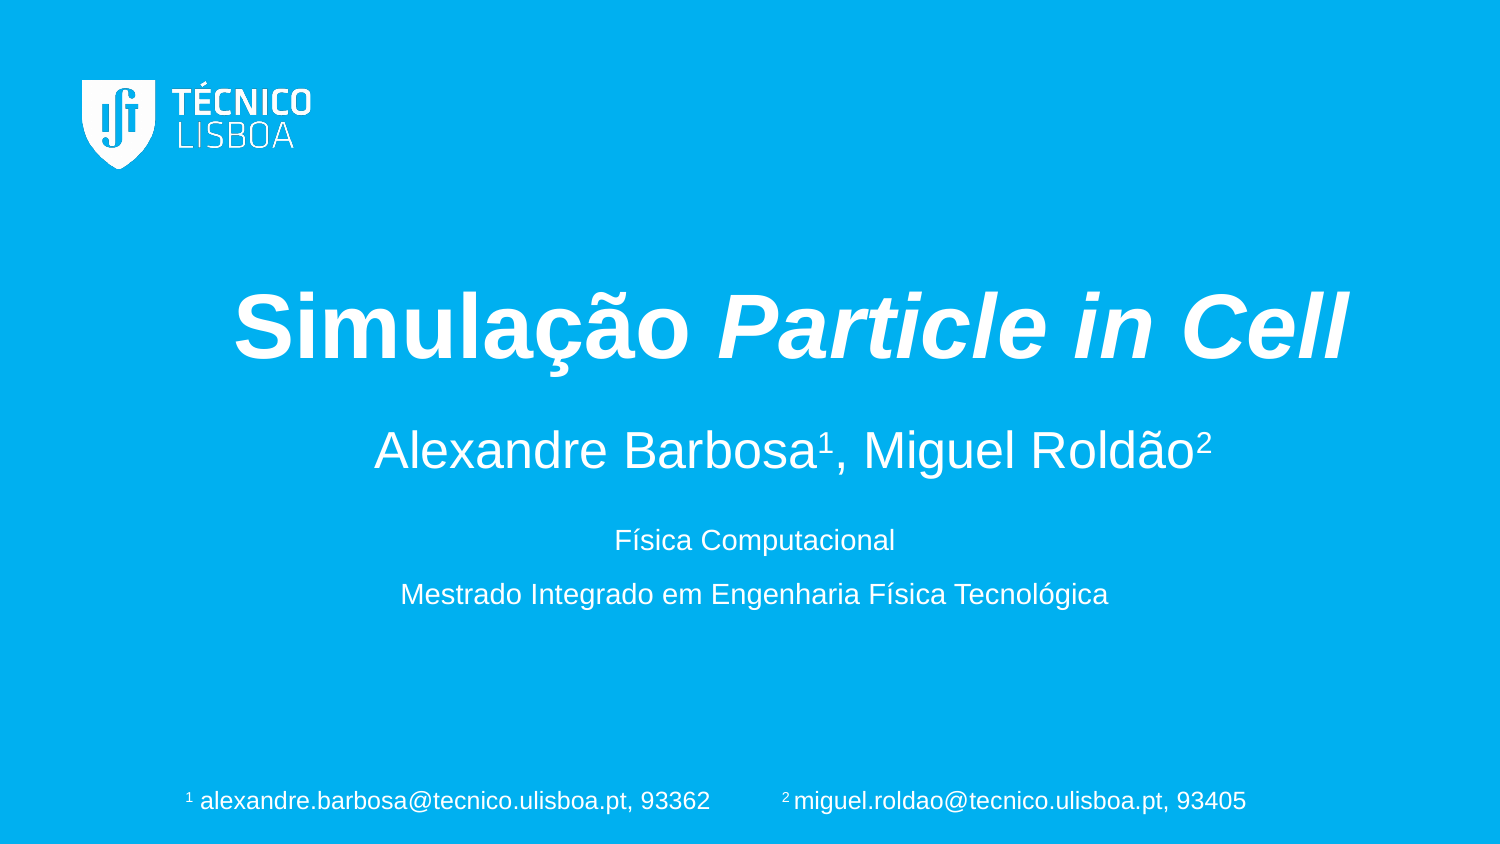

# Simulação Particle in Cell
Alexandre Barbosa1, Miguel Roldão2

Física Computacional
Mestrado Integrado em Engenharia Física Tecnológica
1 alexandre.barbosa@tecnico.ulisboa.pt, 93362          2 miguel.roldao@tecnico.ulisboa.pt, 93405